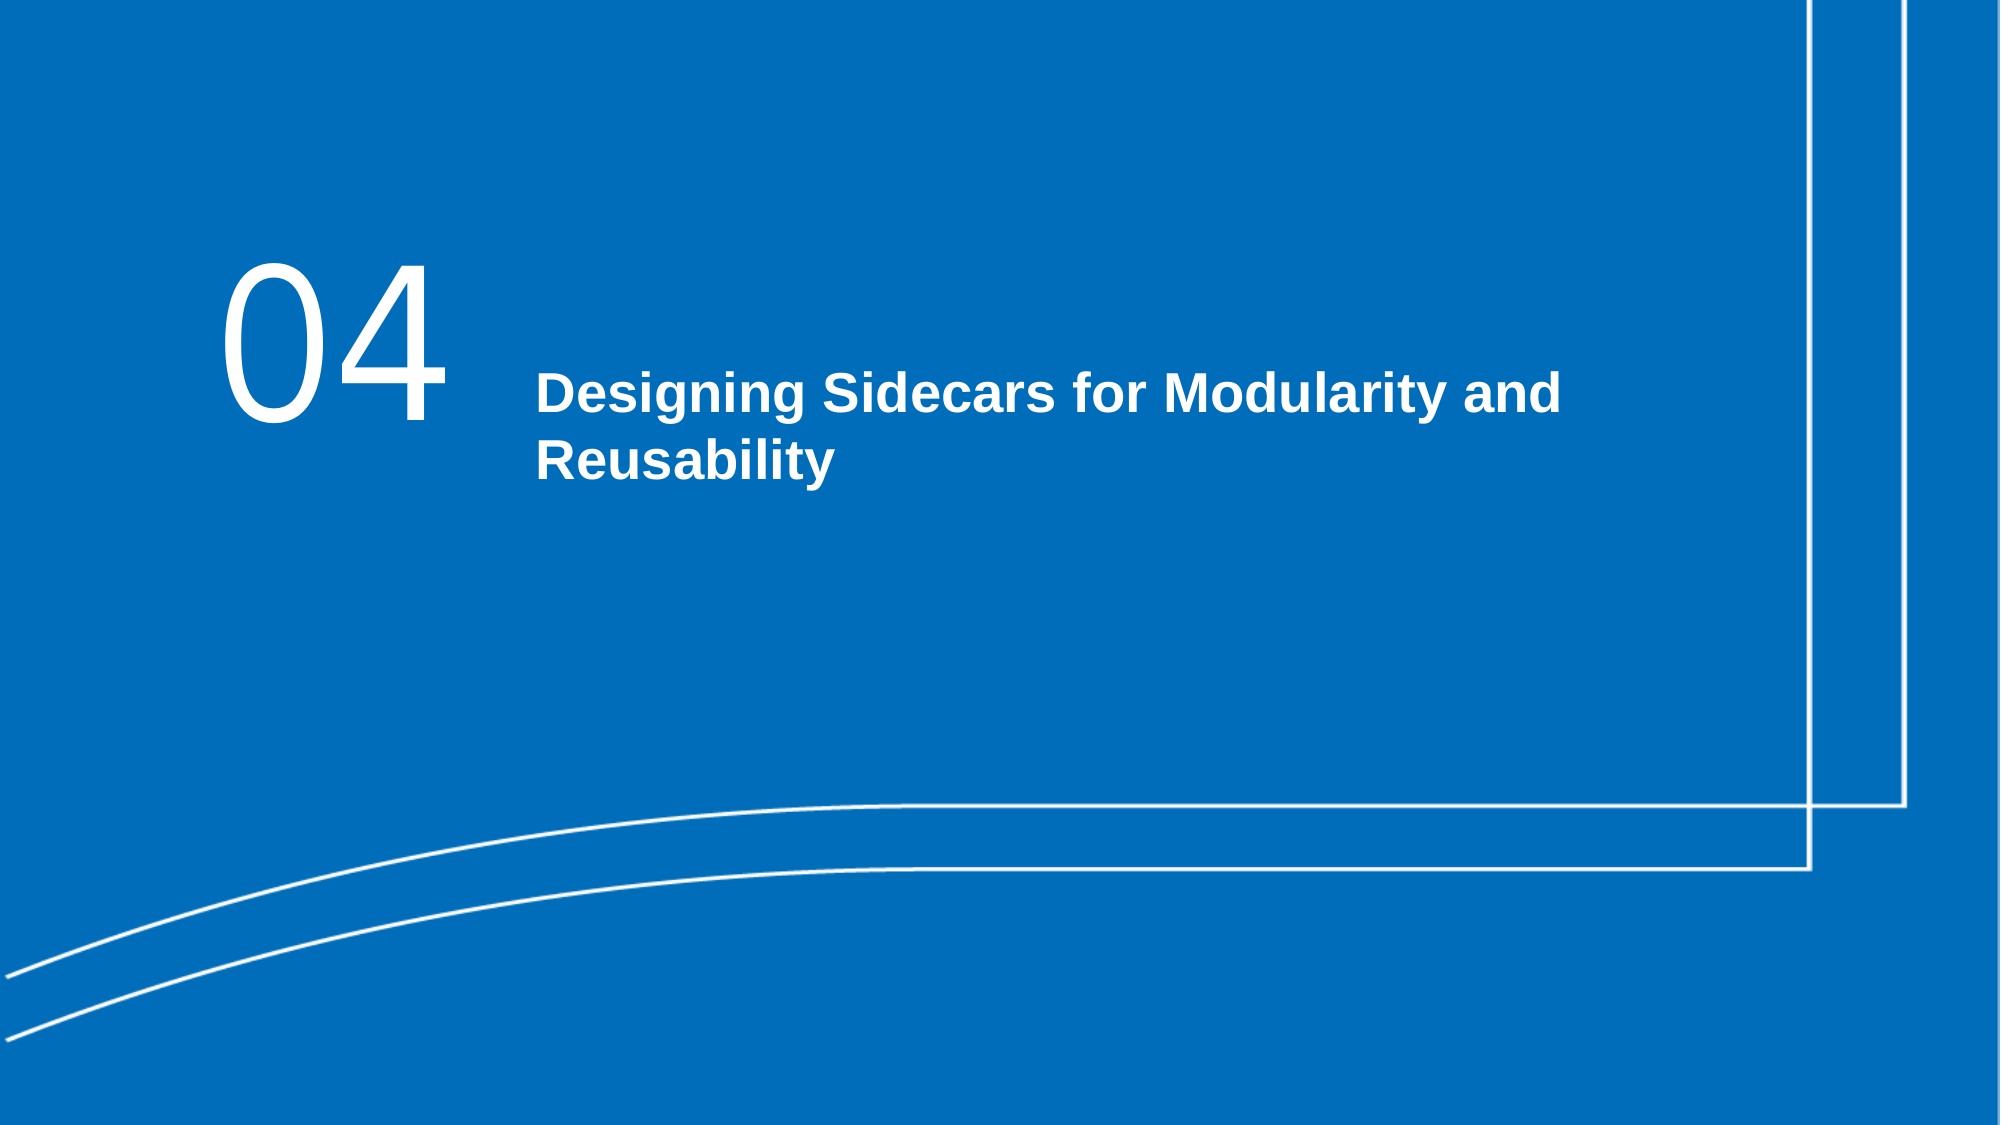

# 04
Designing Sidecars for Modularity and Reusability